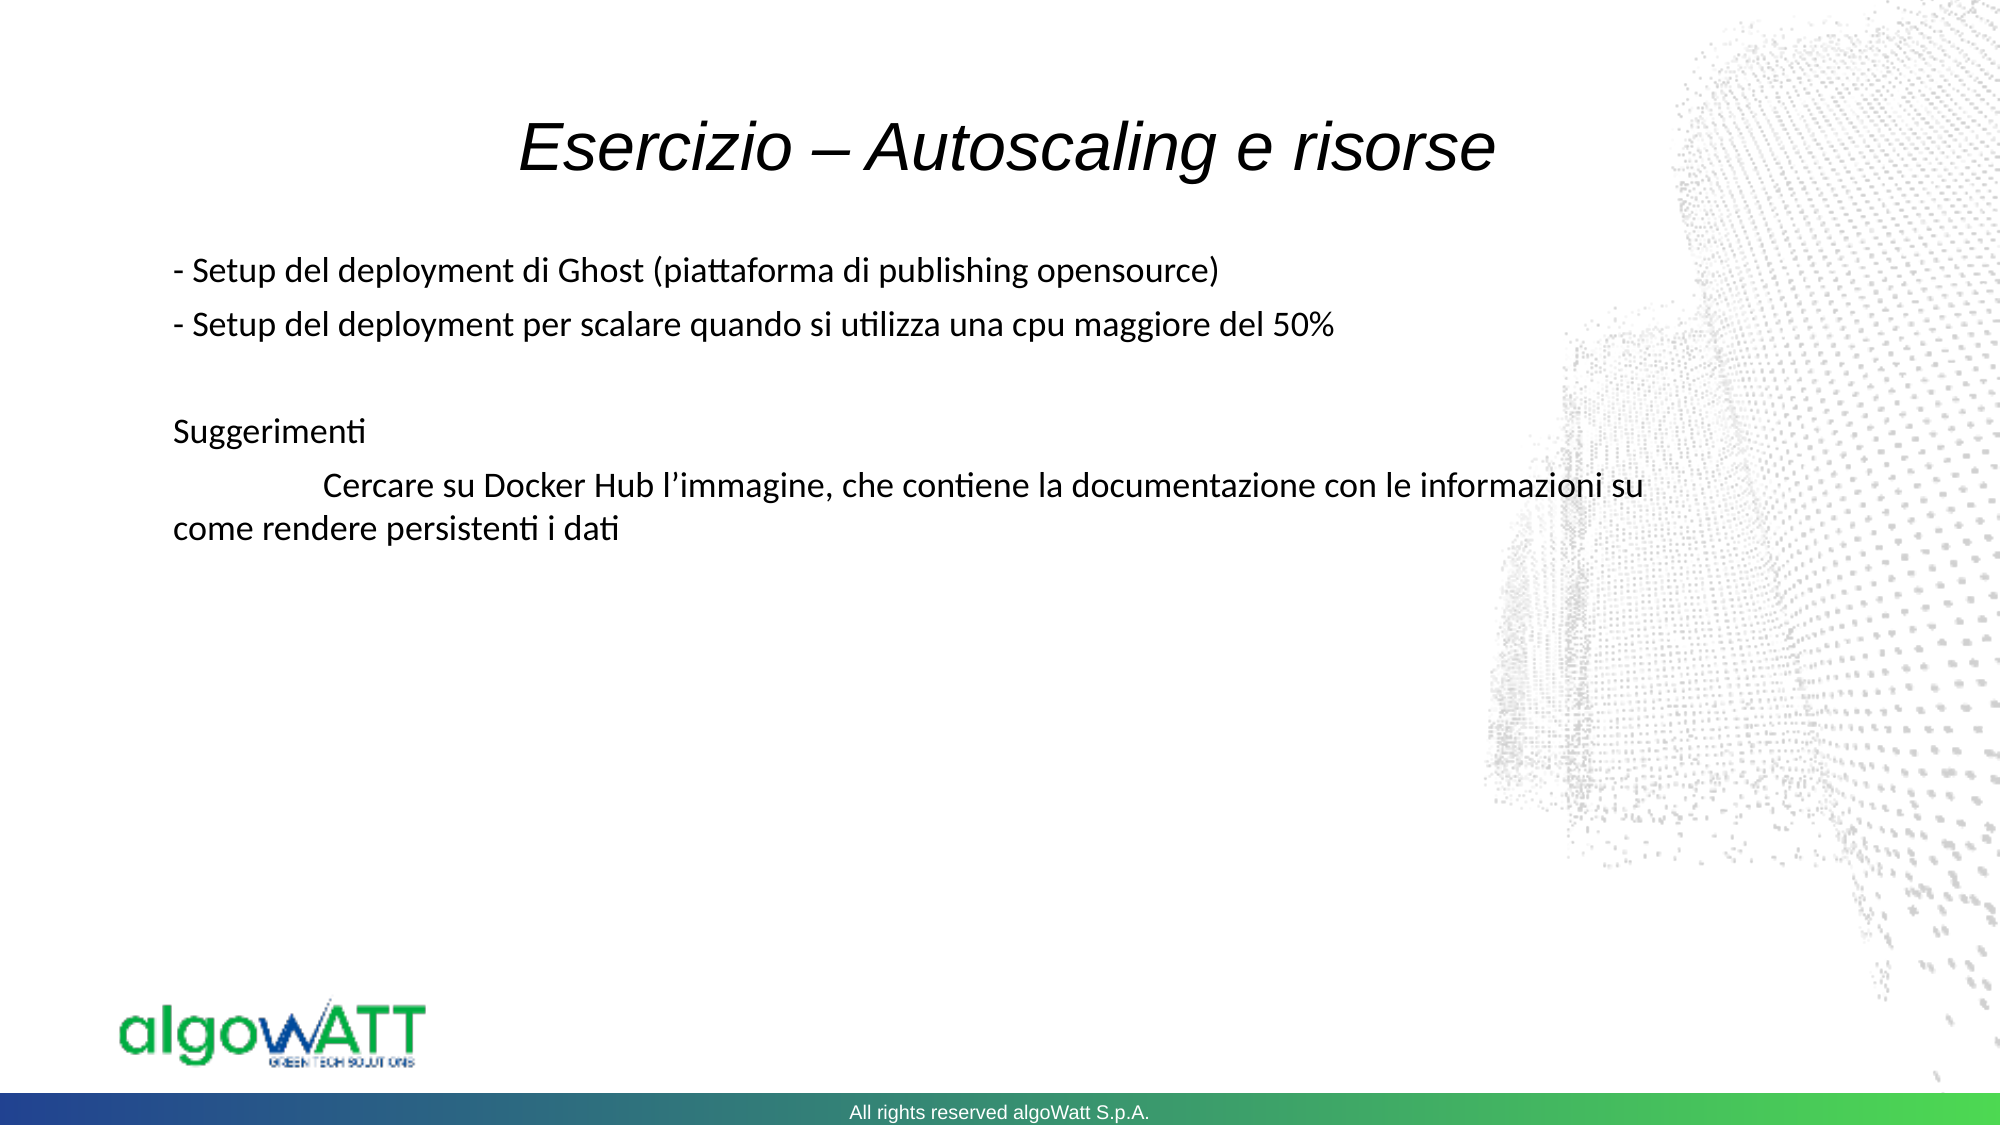

Esercizio – Autoscaling e risorse

- Setup del deployment di Ghost (piattaforma di publishing opensource)
- Setup del deployment per scalare quando si utilizza una cpu maggiore del 50%

Suggerimenti
	Cercare su Docker Hub l’immagine, che contiene la documentazione con le informazioni su come rendere persistenti i dati

All rights reserved algoWatt S.p.A.